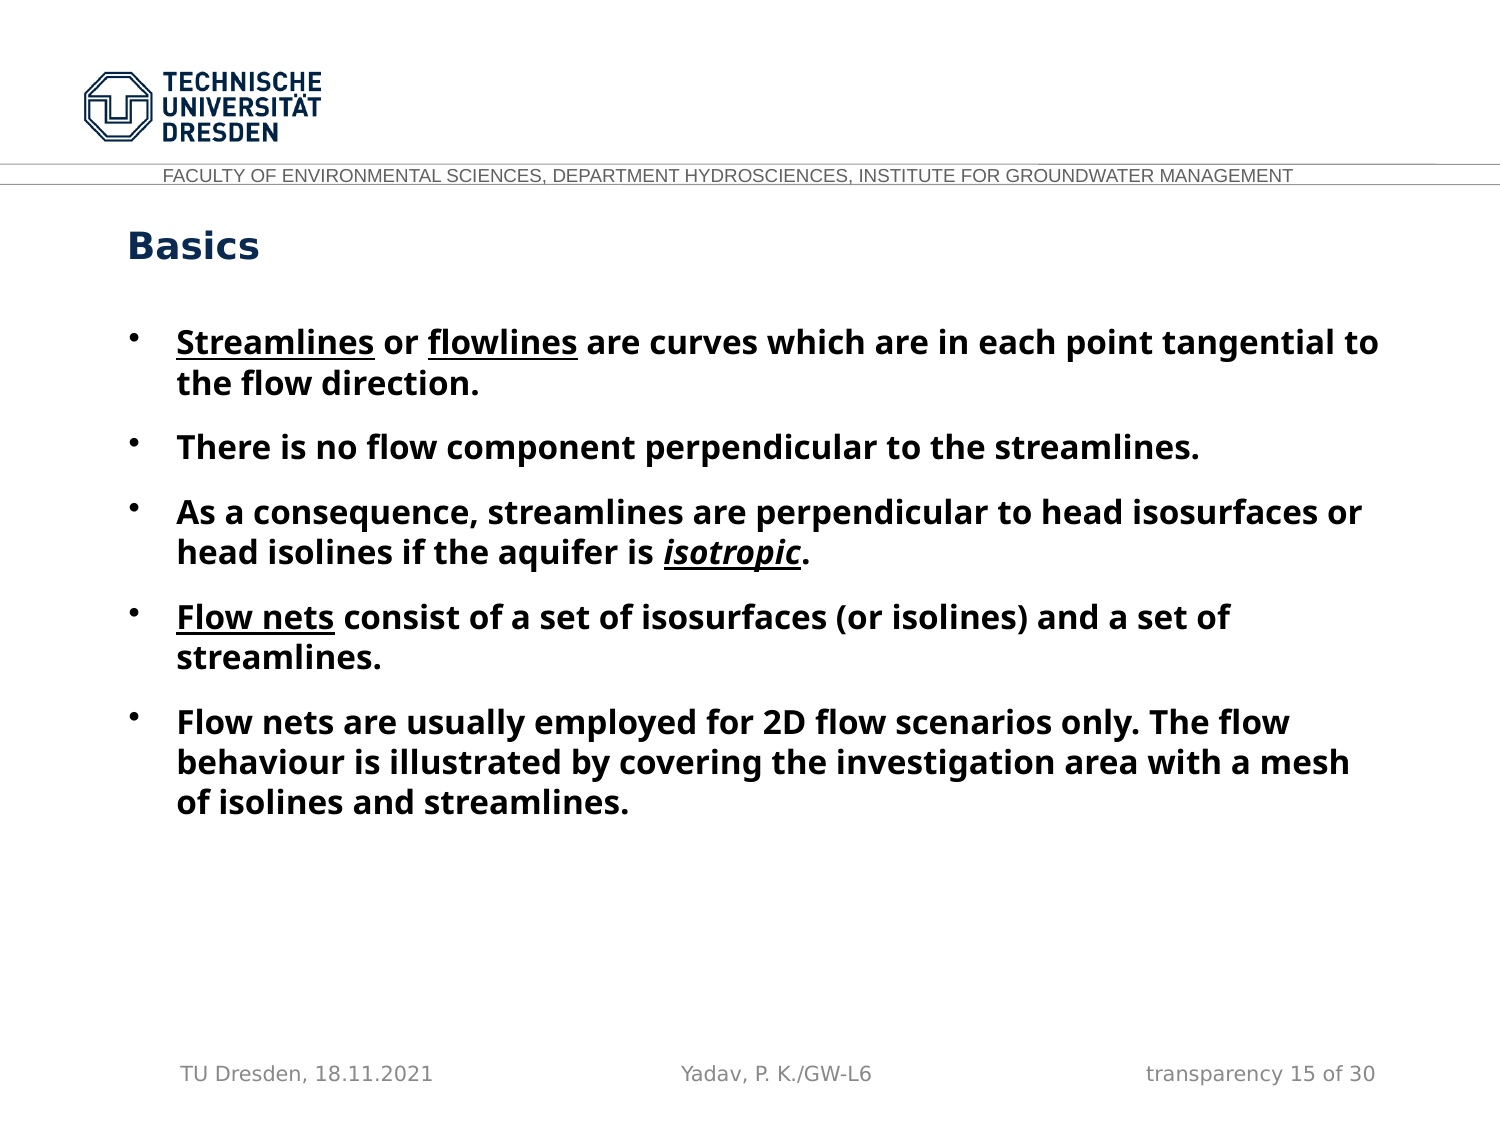

Basics
Streamlines or flowlines are curves which are in each point tangential to the flow direction.
There is no flow component perpendicular to the streamlines.
As a consequence, streamlines are perpendicular to head isosurfaces or head isolines if the aquifer is isotropic.
Flow nets consist of a set of isosurfaces (or isolines) and a set of streamlines.
Flow nets are usually employed for 2D flow scenarios only. The flow behaviour is illustrated by covering the investigation area with a mesh of isolines and streamlines.